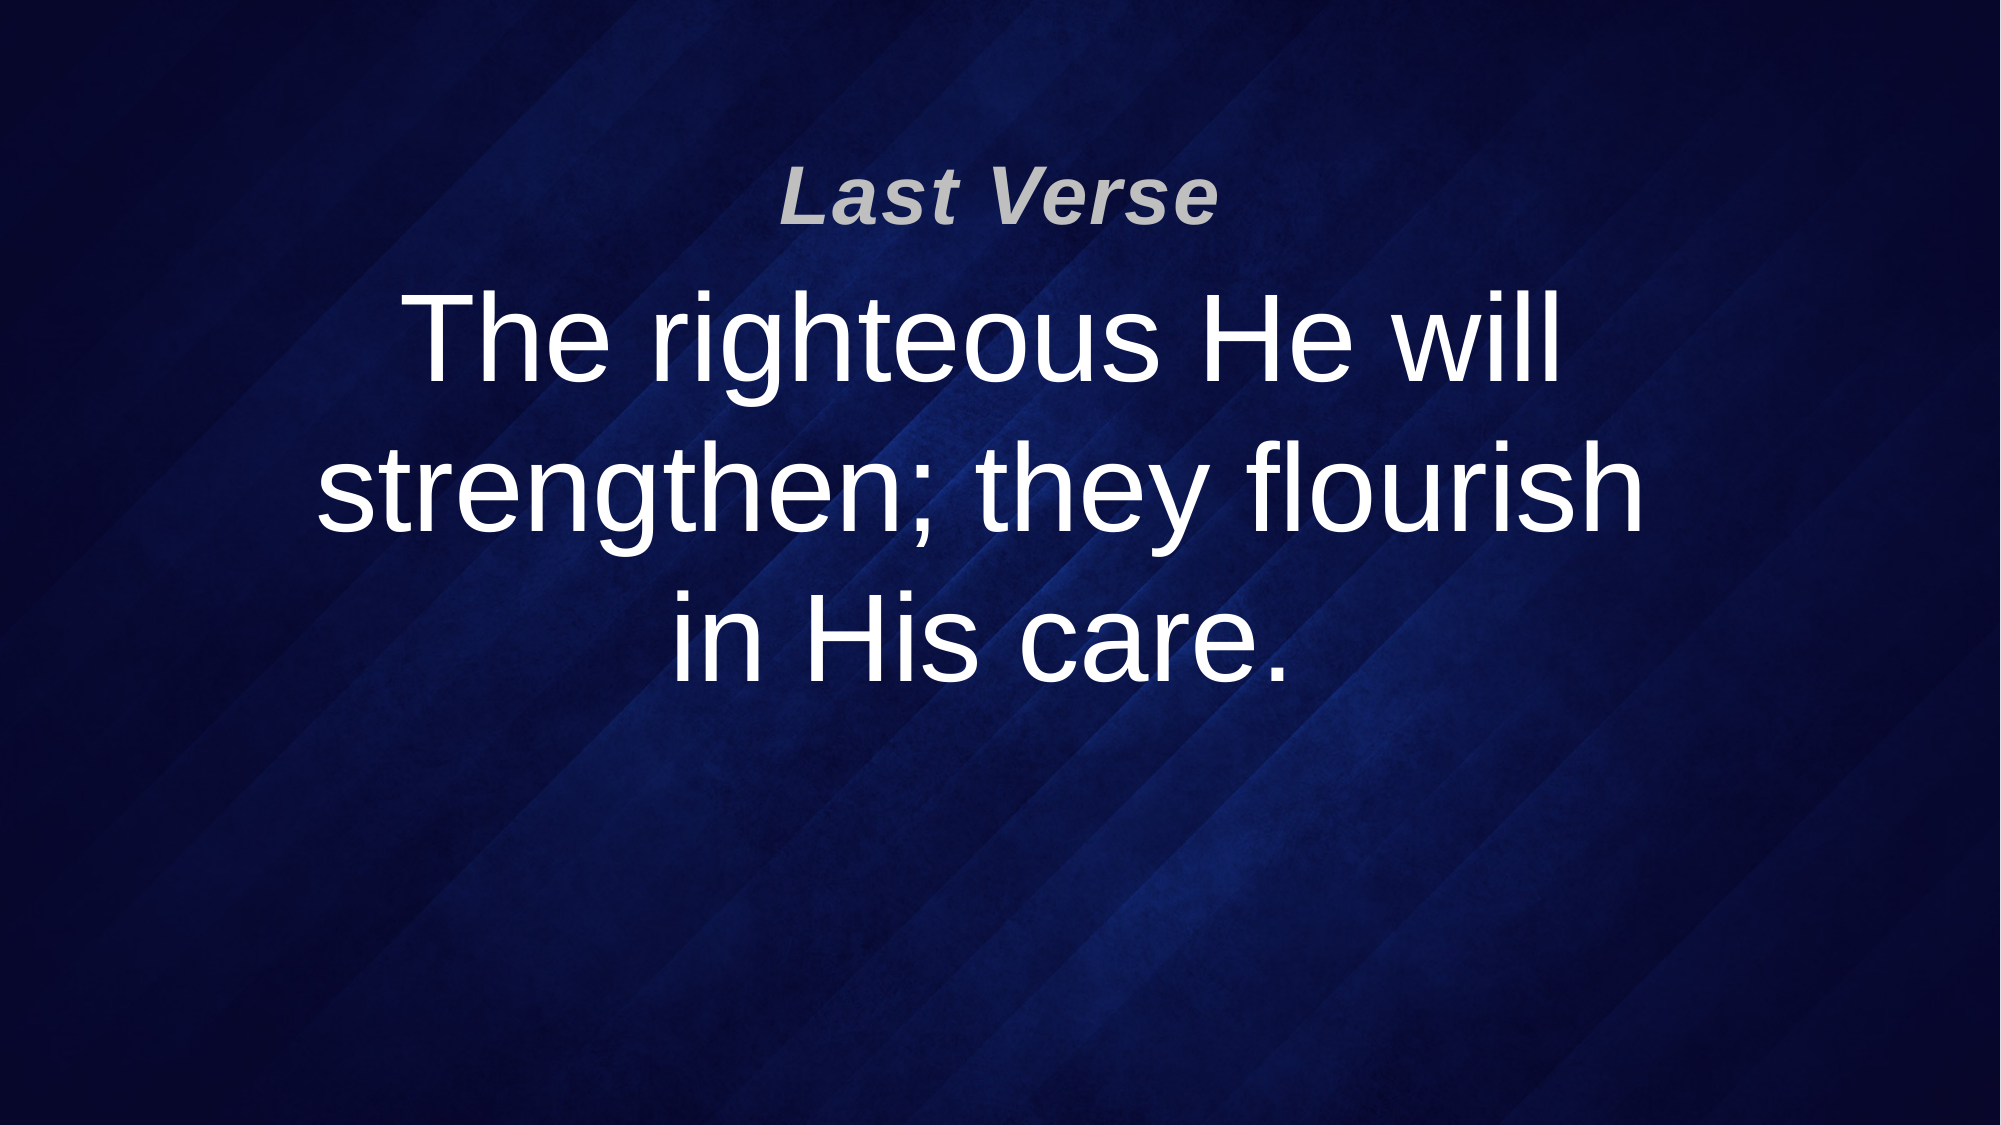

Last Verse
# The righteous He will strengthen; they flourish in His care.